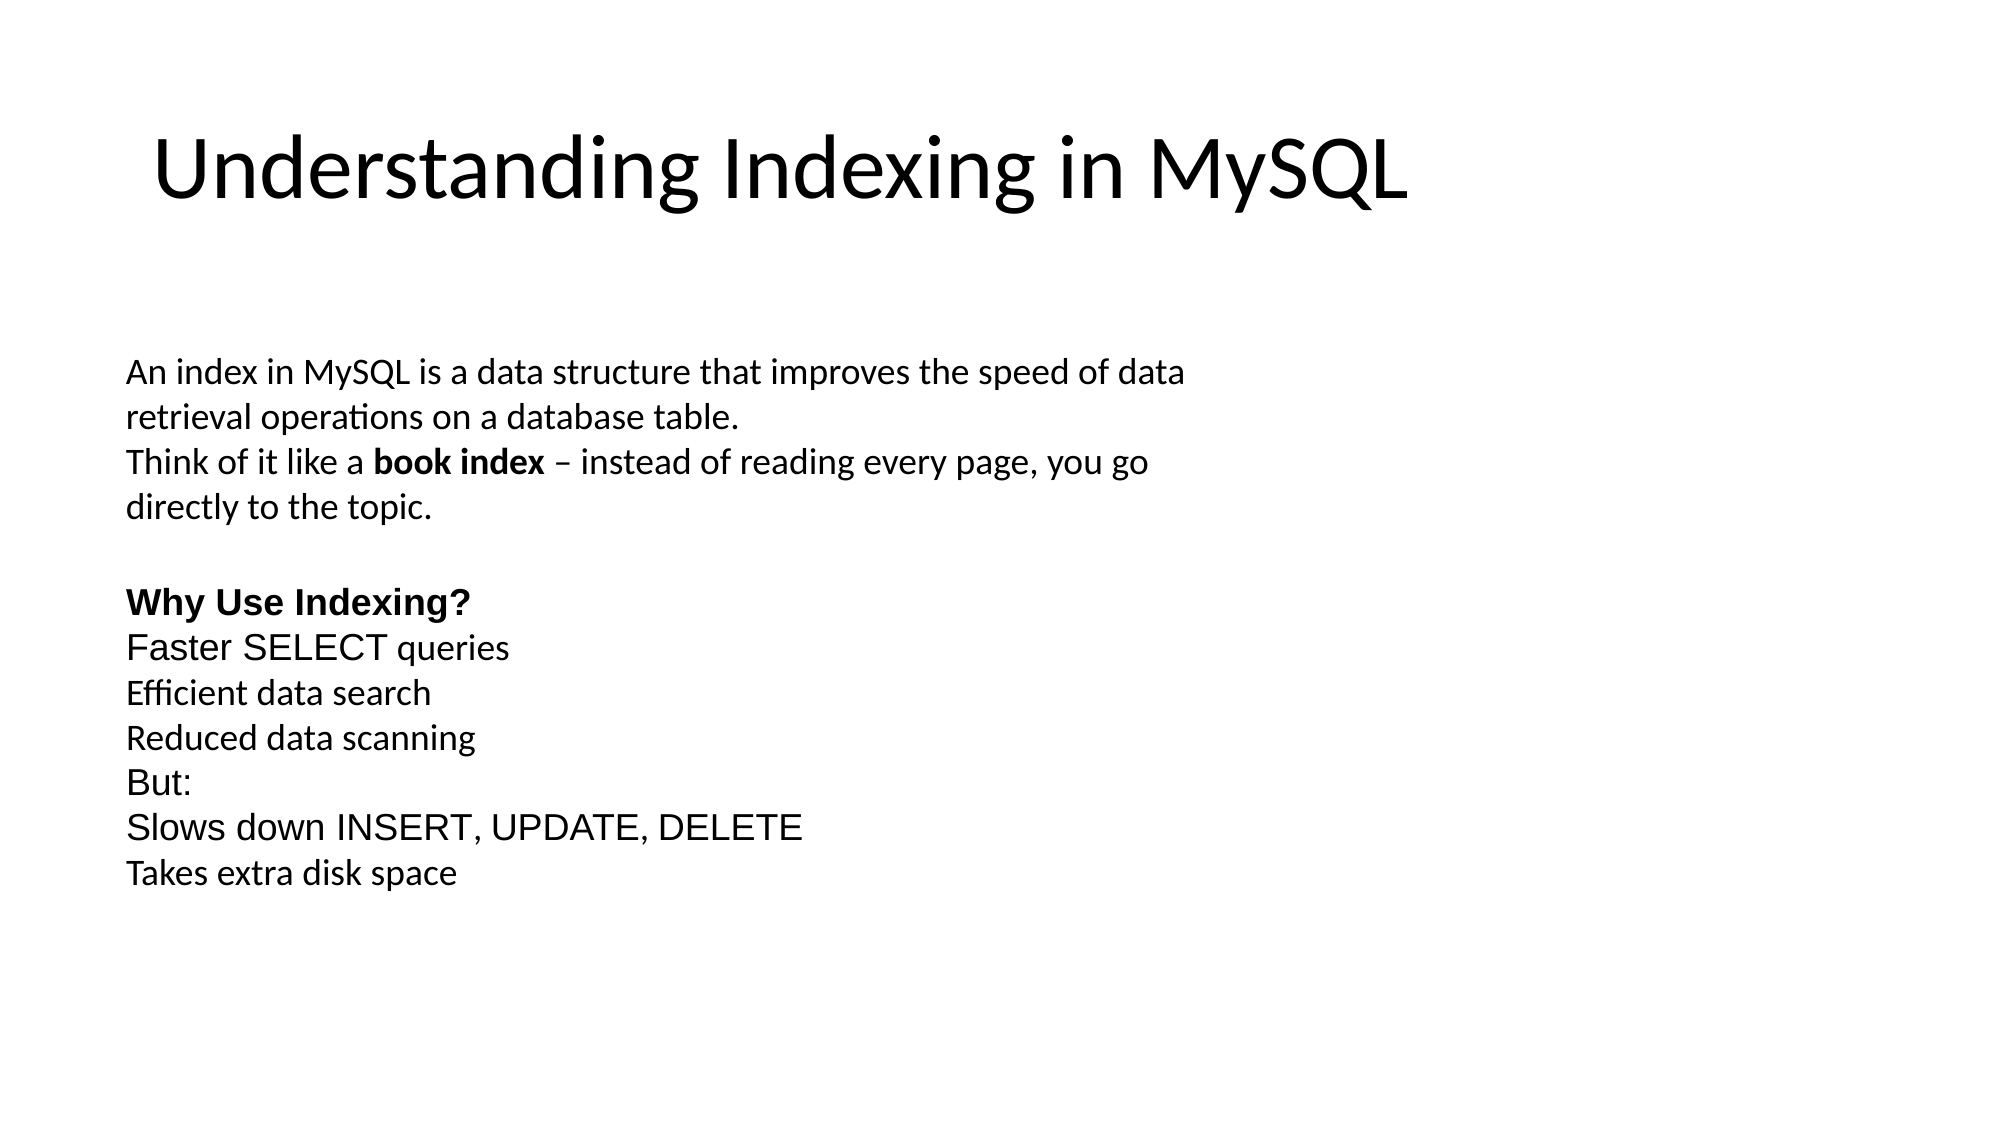

# Understanding Indexing in MySQL
An index in MySQL is a data structure that improves the speed of data retrieval operations on a database table.
Think of it like a book index – instead of reading every page, you go directly to the topic.

Why Use Indexing?
Faster SELECT queries
Efficient data search
Reduced data scanning
But:
Slows down INSERT, UPDATE, DELETE
Takes extra disk space